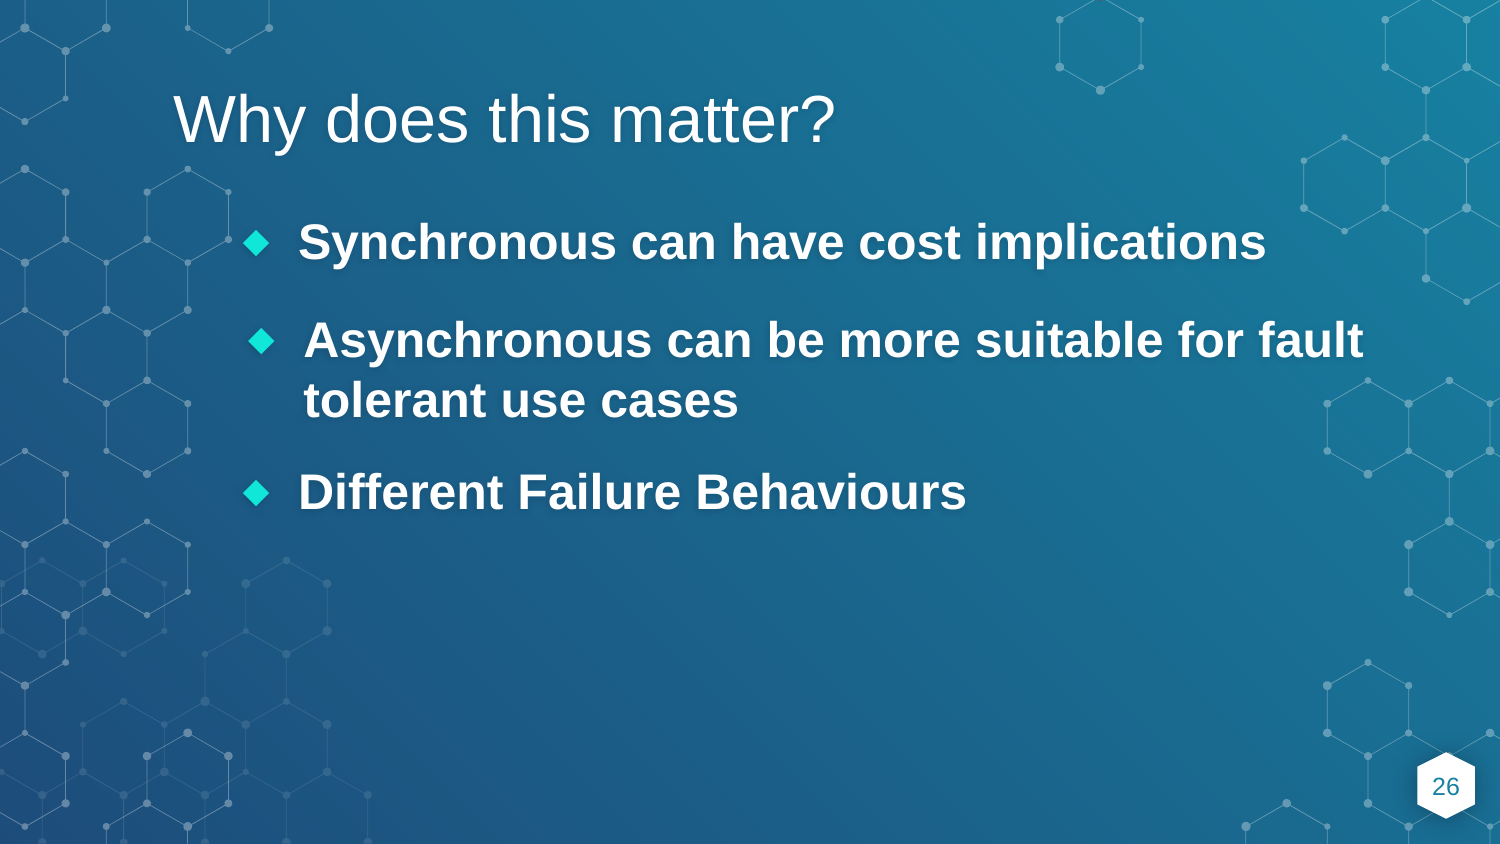

Why does this matter?
Synchronous can have cost implications

Asynchronous can be more suitable for fault tolerant use cases
Different Failure Behaviours

26